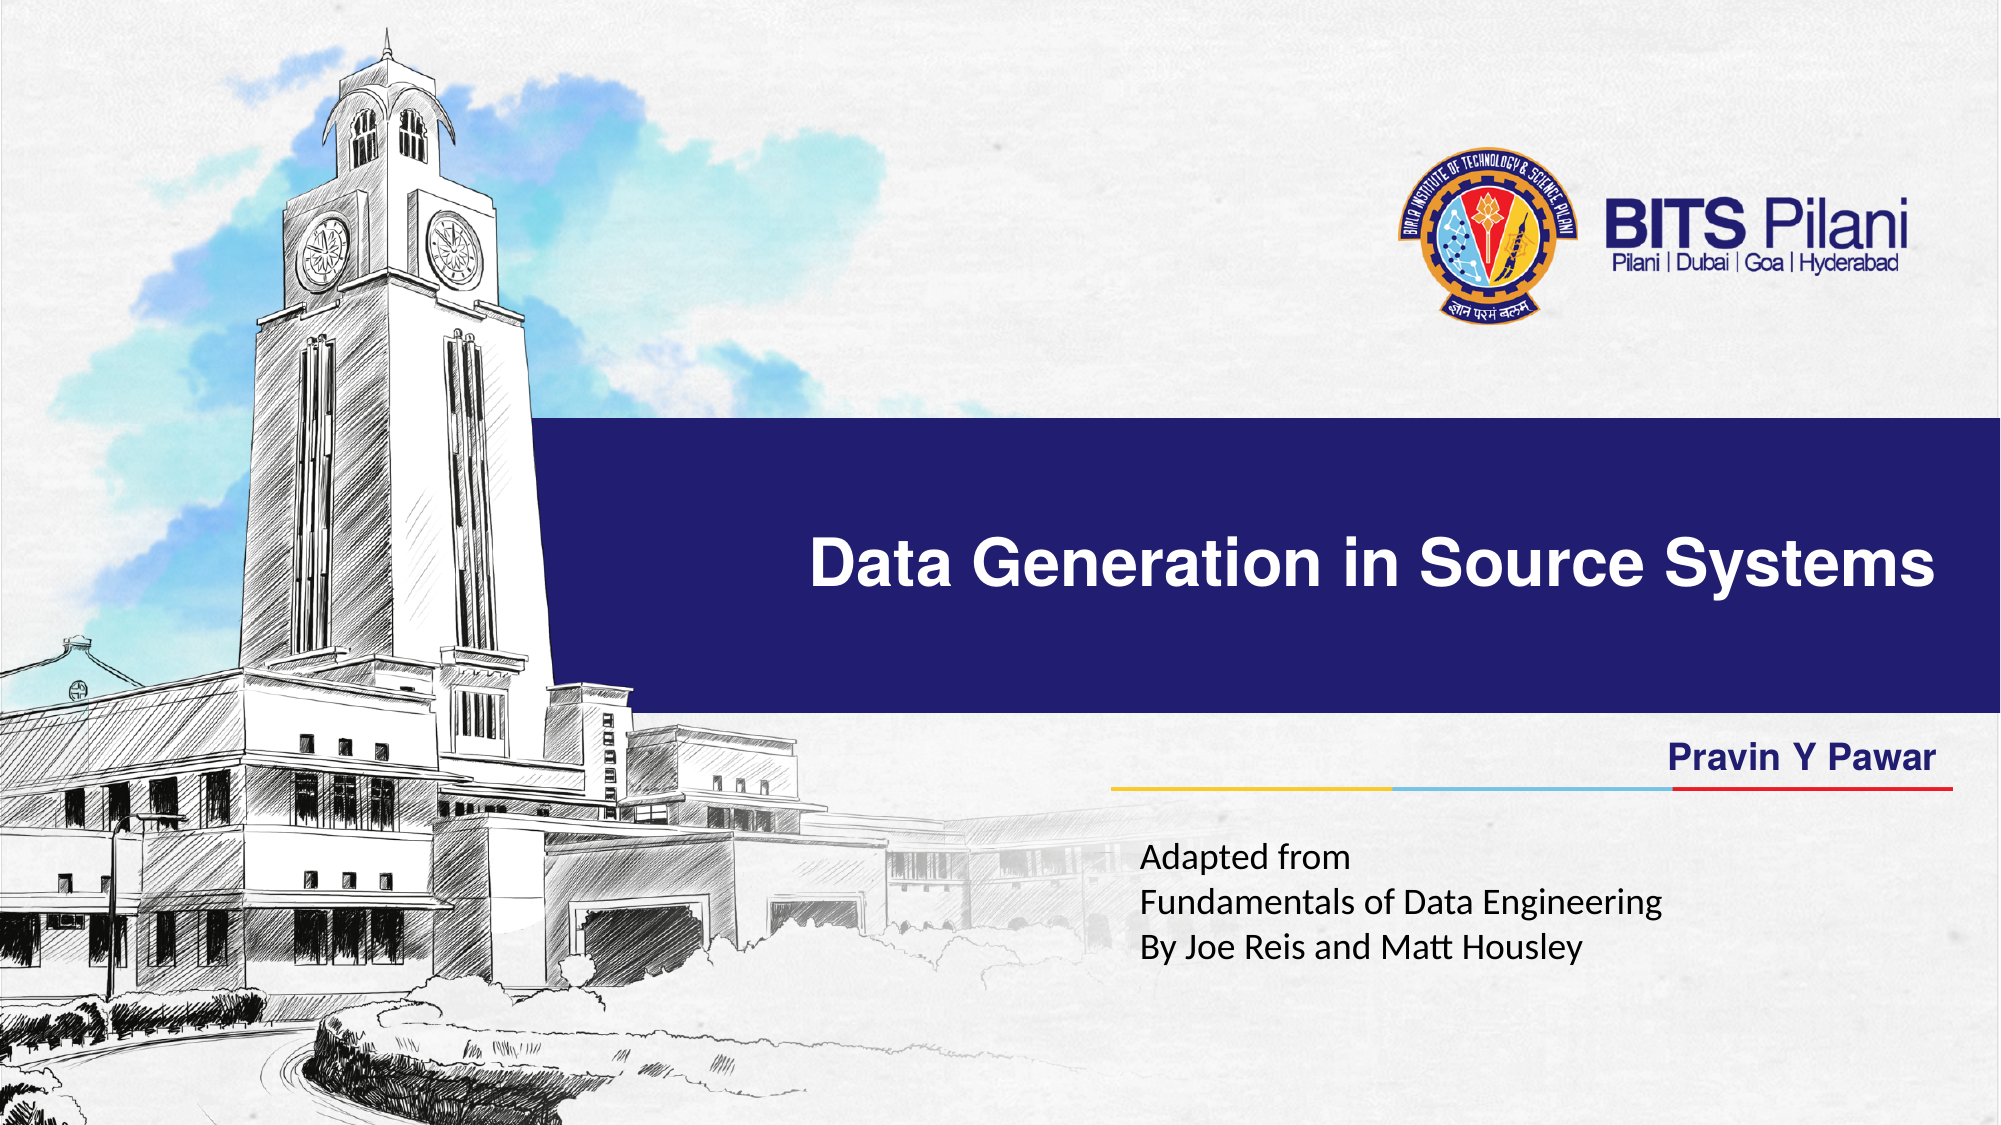

# Data Generation in Source Systems
Pravin Y Pawar
Adapted from
Fundamentals of Data Engineering
By Joe Reis and Matt Housley